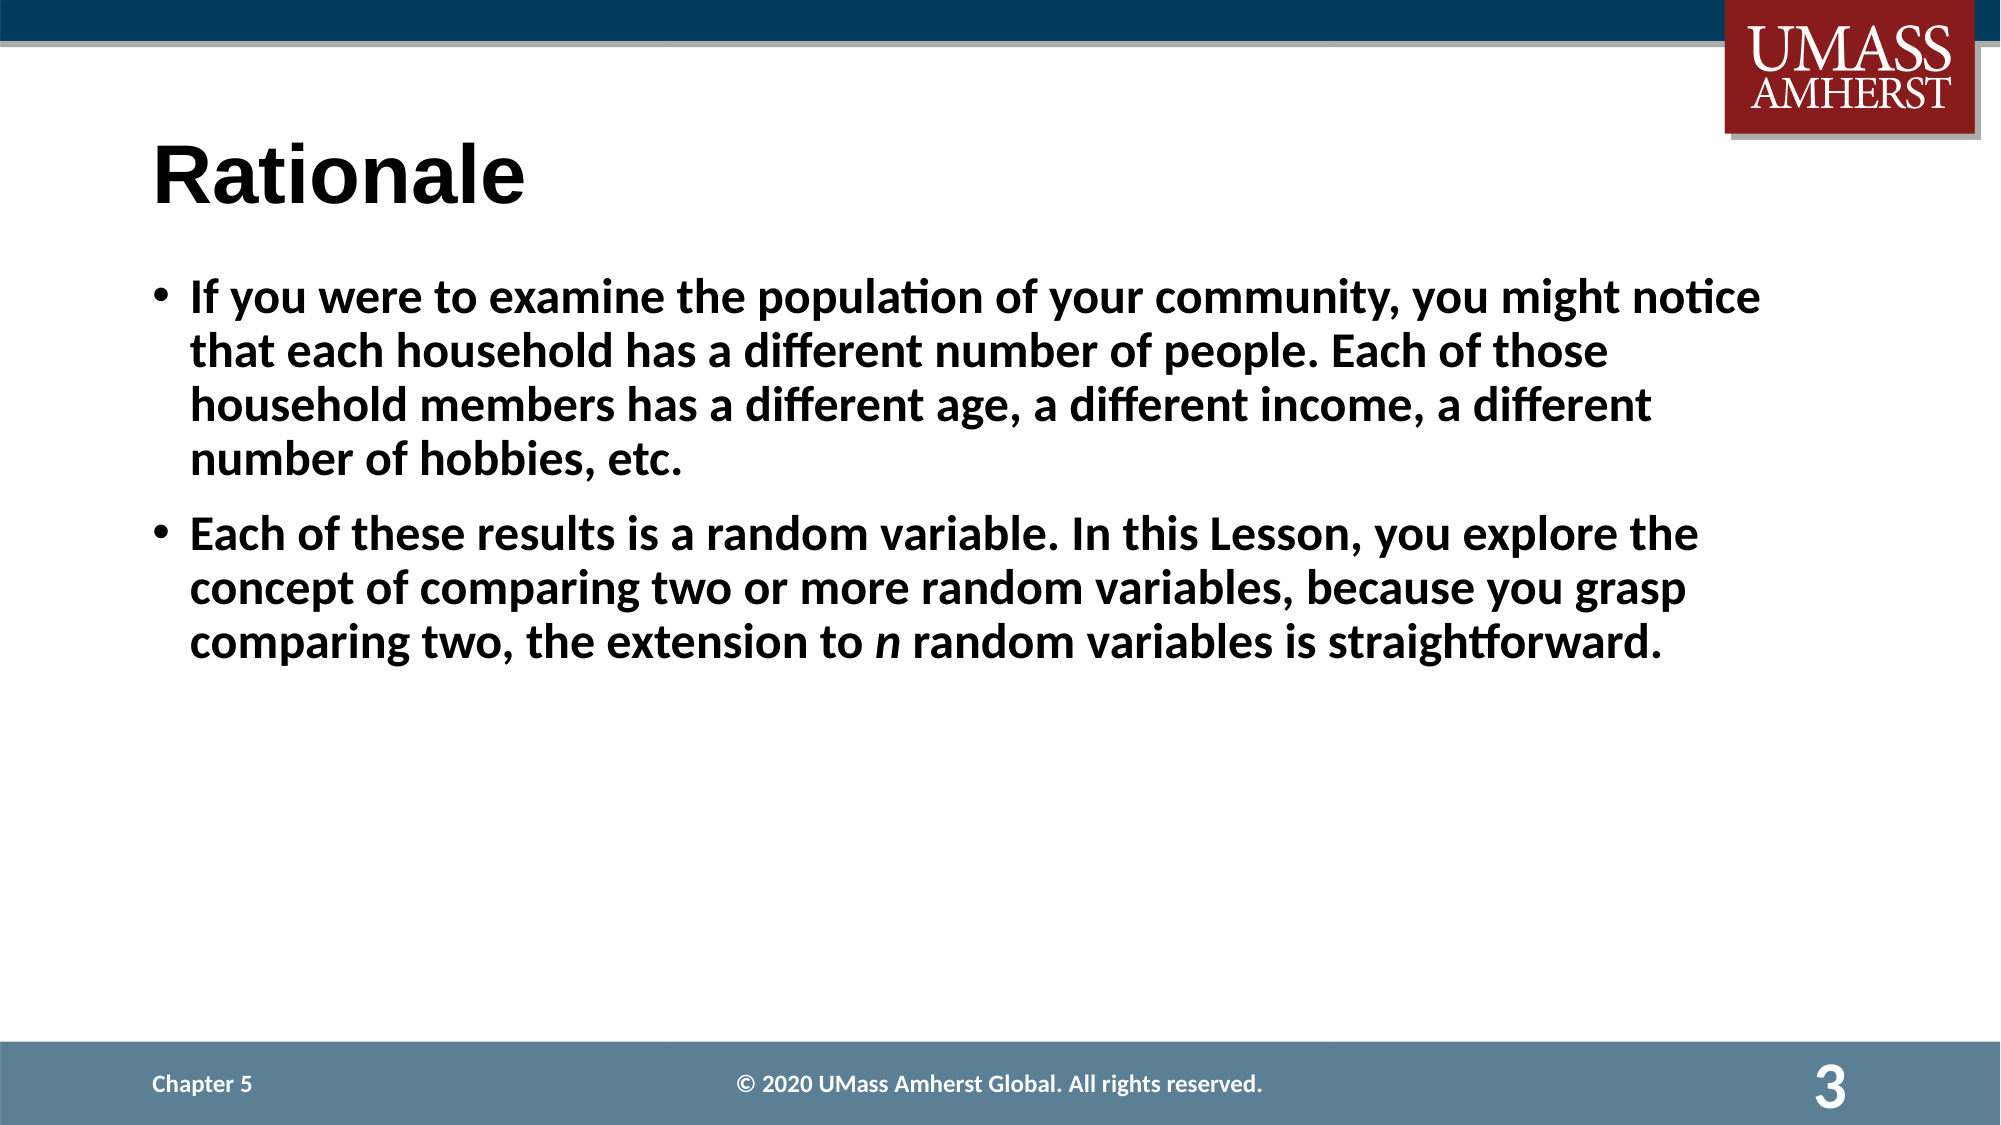

# Rationale
If you were to examine the population of your community, you might notice that each household has a different number of people. Each of those household members has a different age, a different income, a different number of hobbies, etc.
Each of these results is a random variable. In this Lesson, you explore the concept of comparing two or more random variables, because you grasp comparing two, the extension to n random variables is straightforward.
Chapter 5
© 2020 UMass Amherst Global. All rights reserved.
3